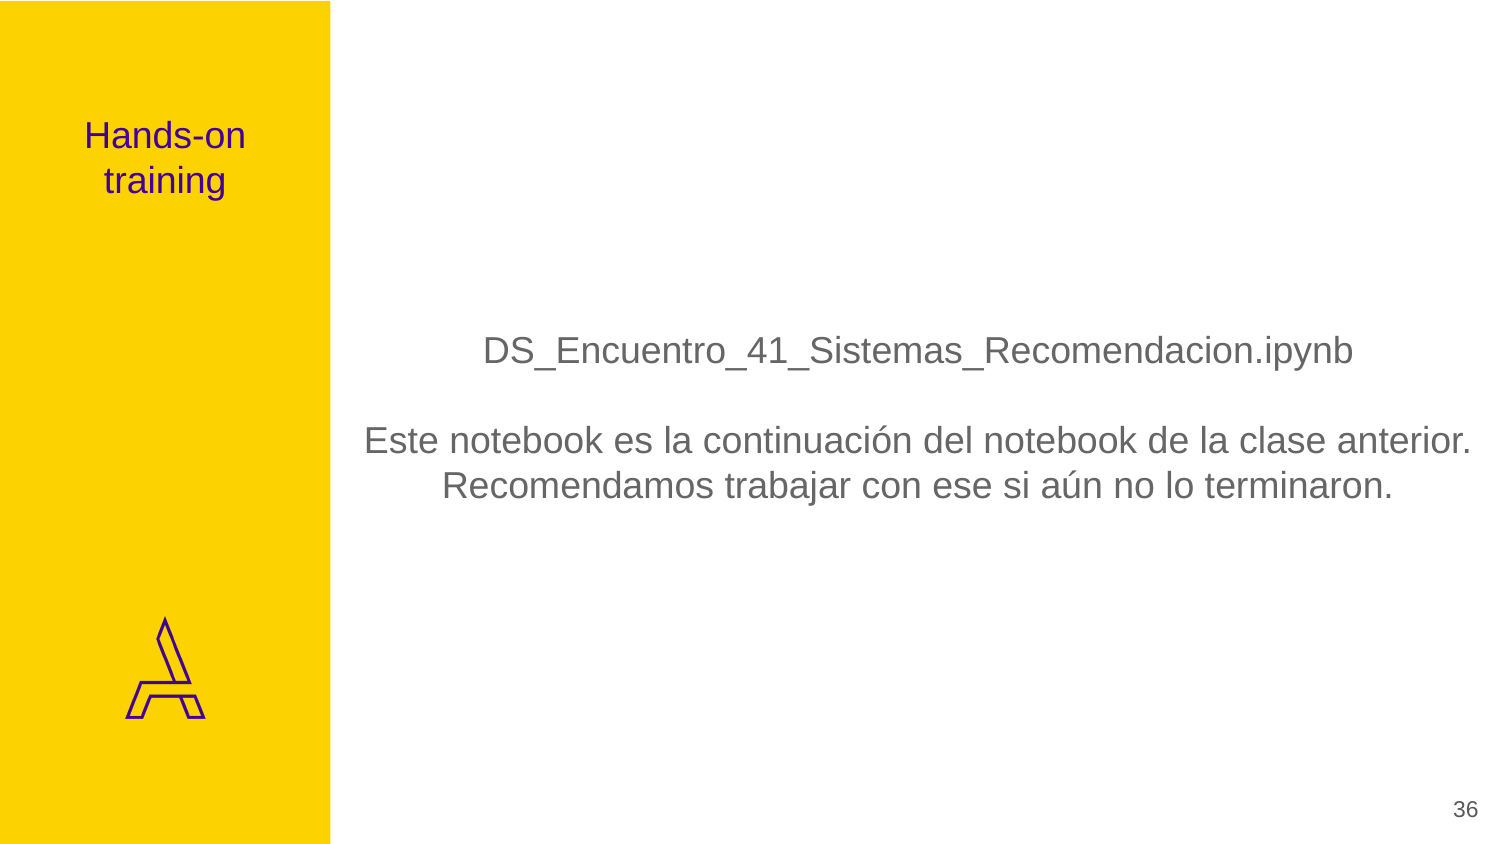

# Hands-on
training

DS_Encuentro_41_Sistemas_Recomendacion.ipynb

Este notebook es la continuación del notebook de la clase anterior. Recomendamos trabajar con ese si aún no lo terminaron.

36